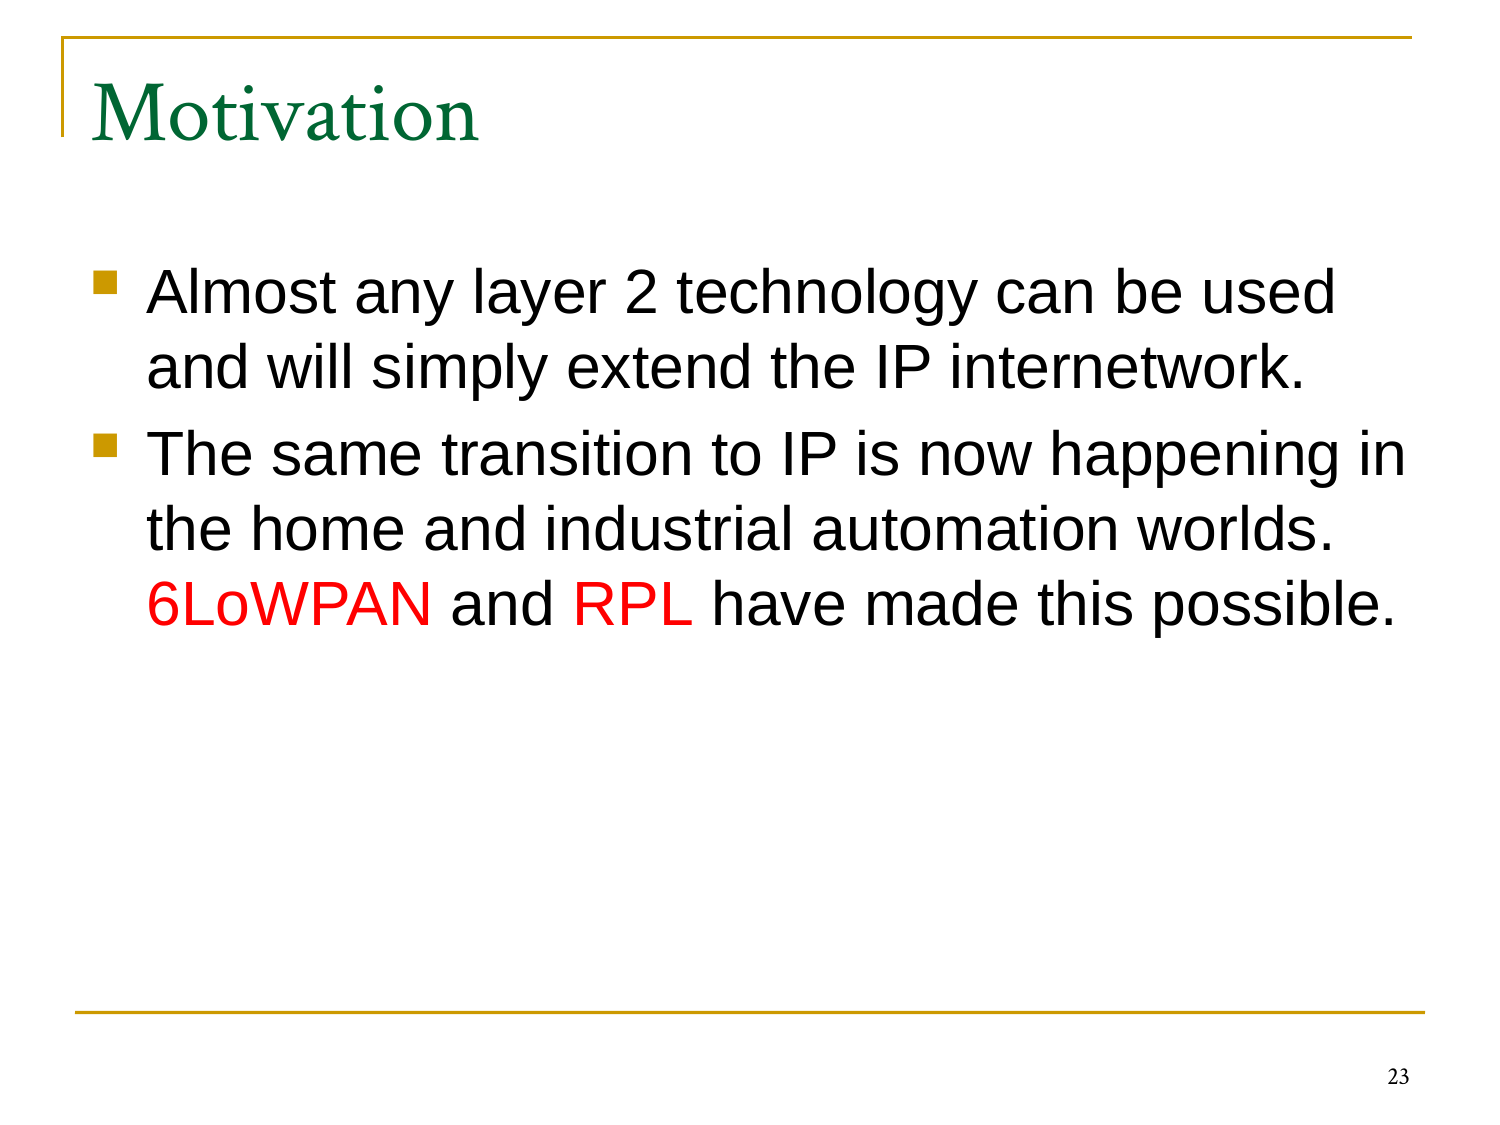

# Motivation
Almost any layer 2 technology can be used and will simply extend the IP internetwork.
The same transition to IP is now happening in the home and industrial automation worlds. 6LoWPAN and RPL have made this possible.
23